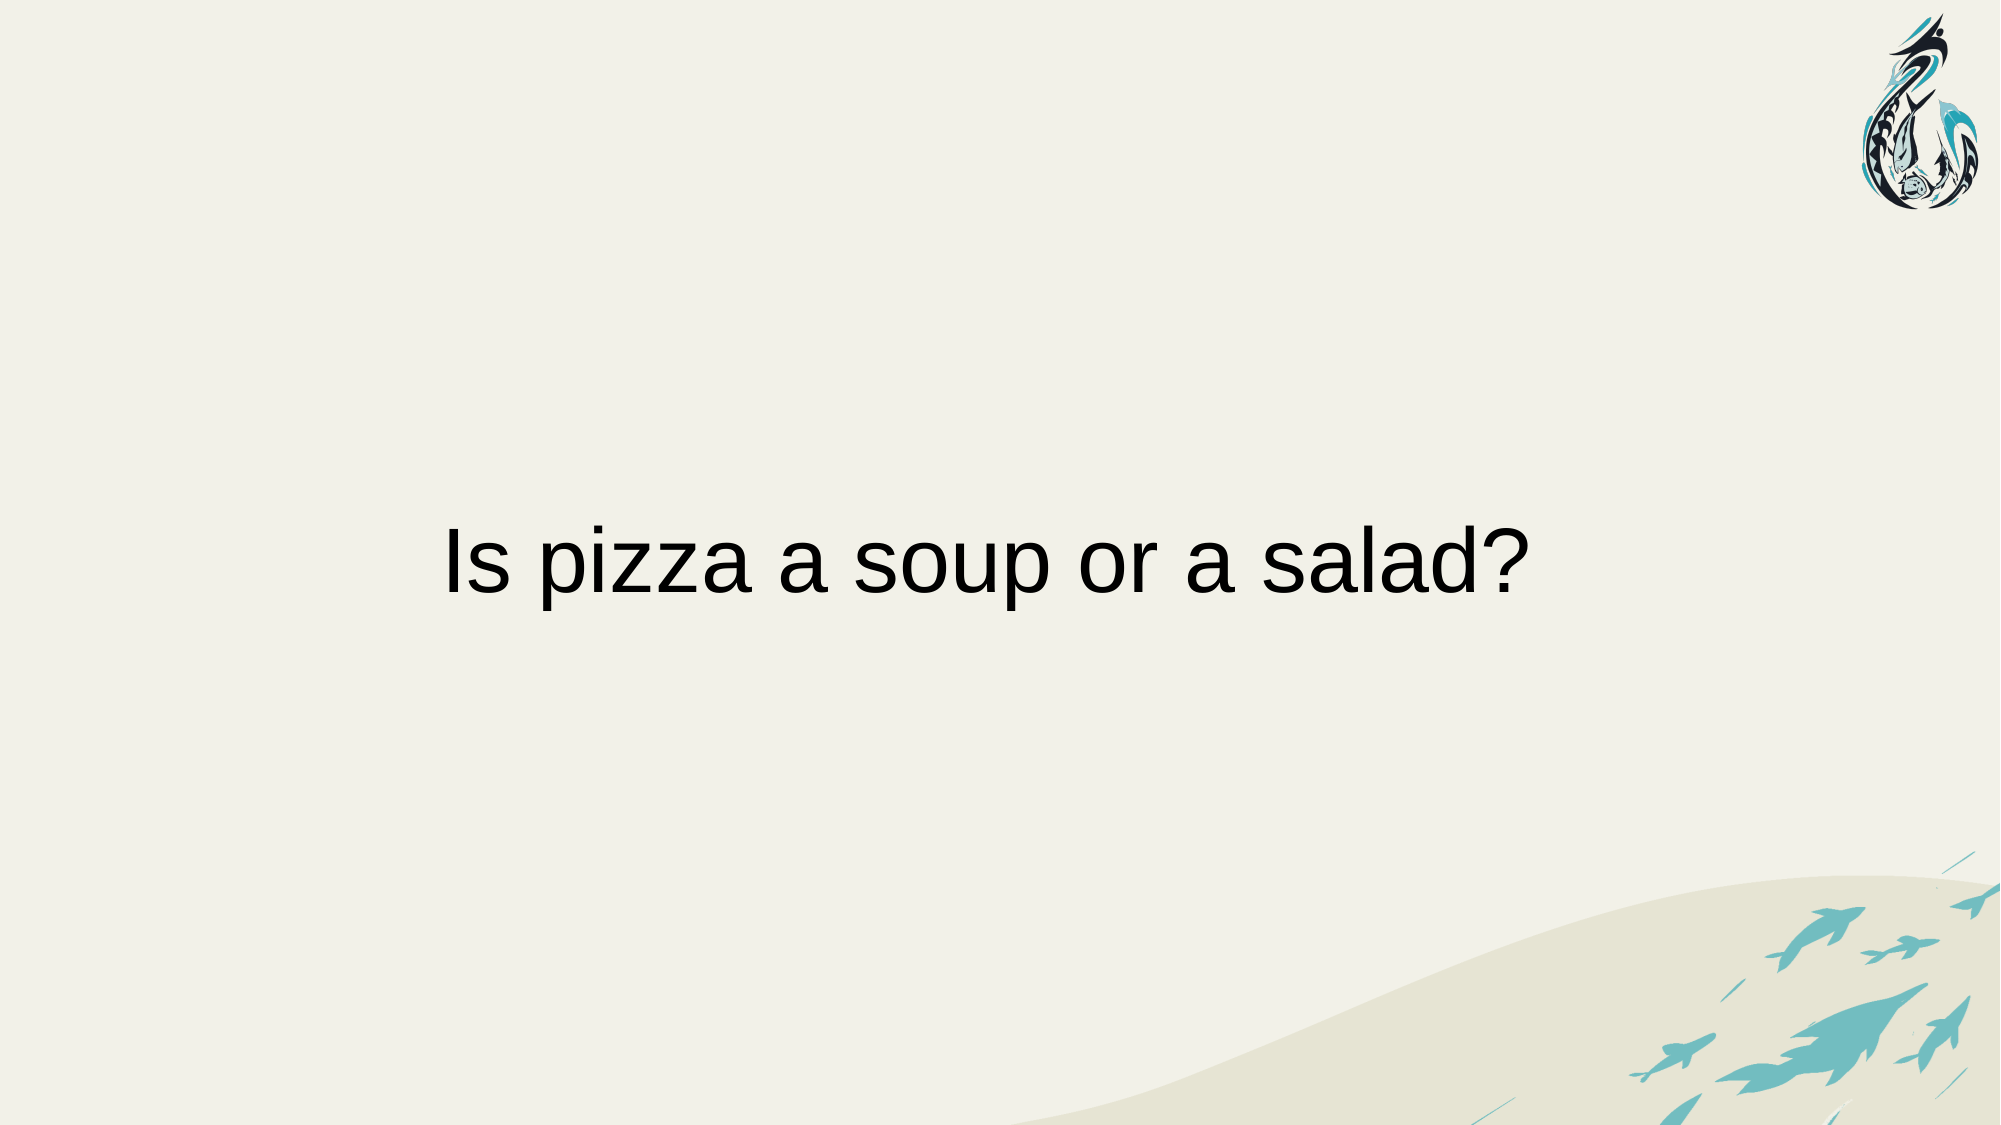

# Is pizza a soup or a salad?